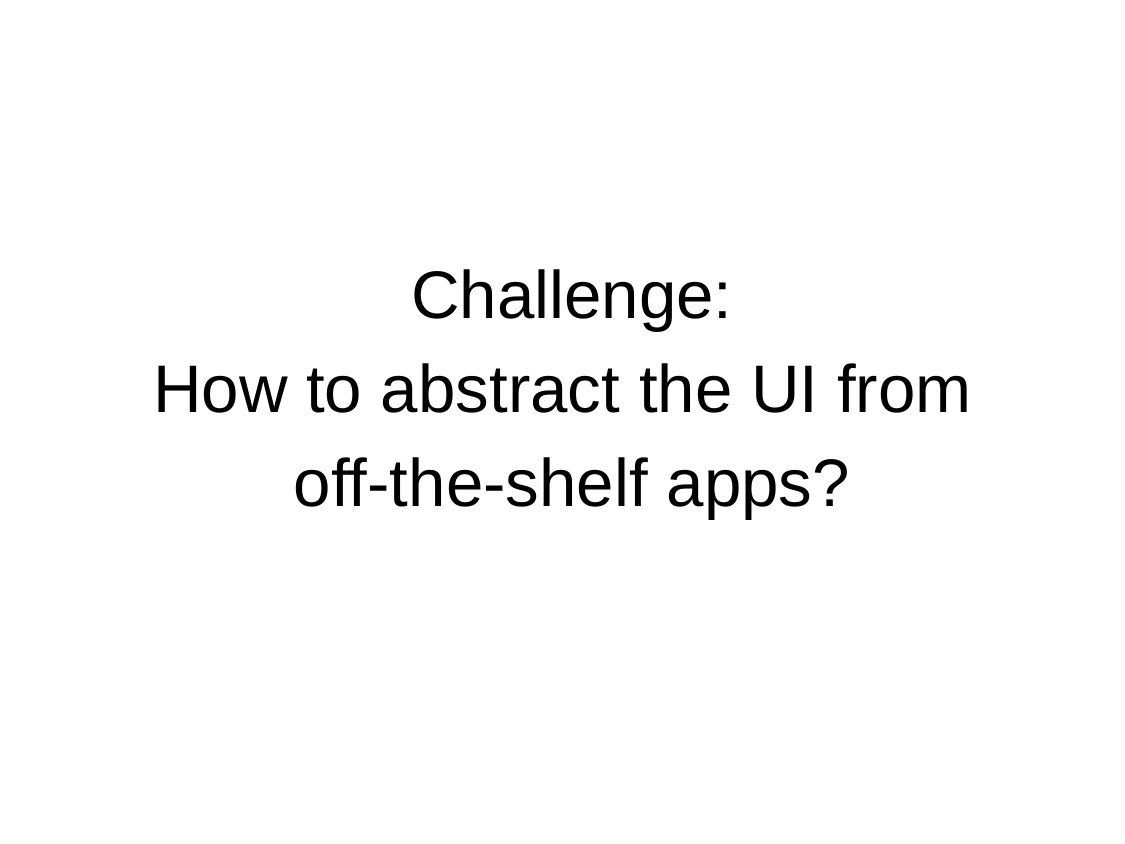

Challenge:
How to abstract the UI from
off-the-shelf apps?